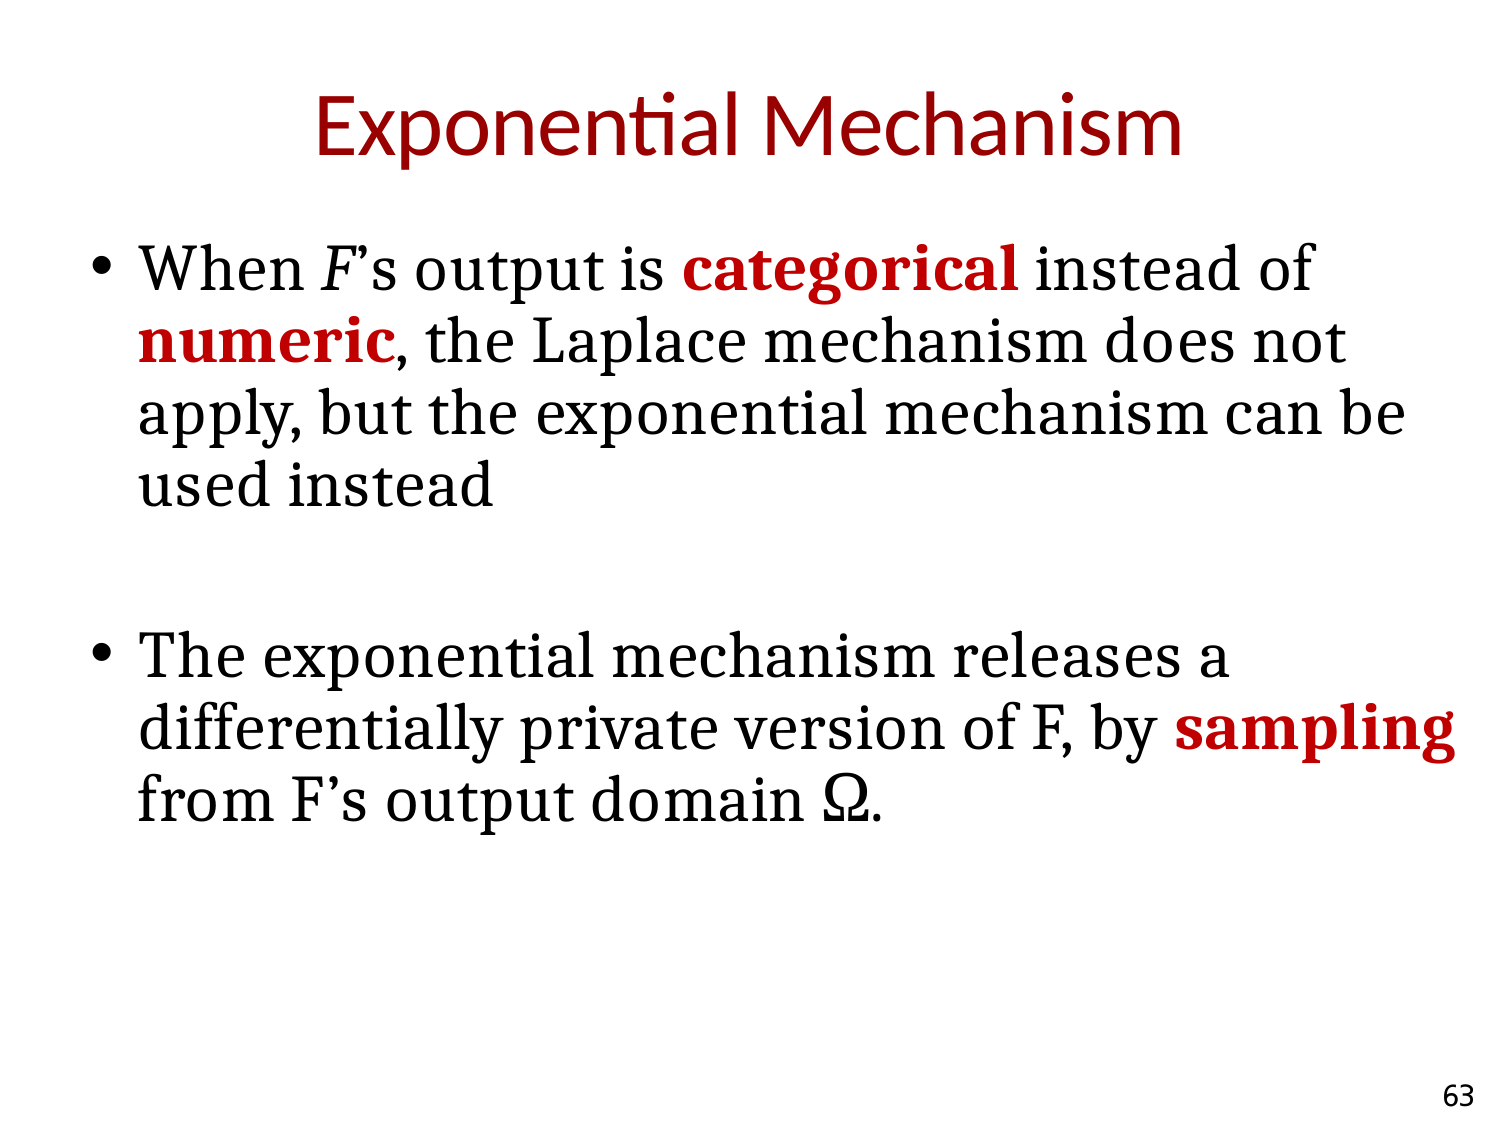

# Exponential Mechanism
When F’s output is categorical instead of numeric, the Laplace mechanism does not apply, but the exponential mechanism can be used instead

The exponential mechanism releases a differentially private version of F, by sampling from F’s output domain Ω.
63